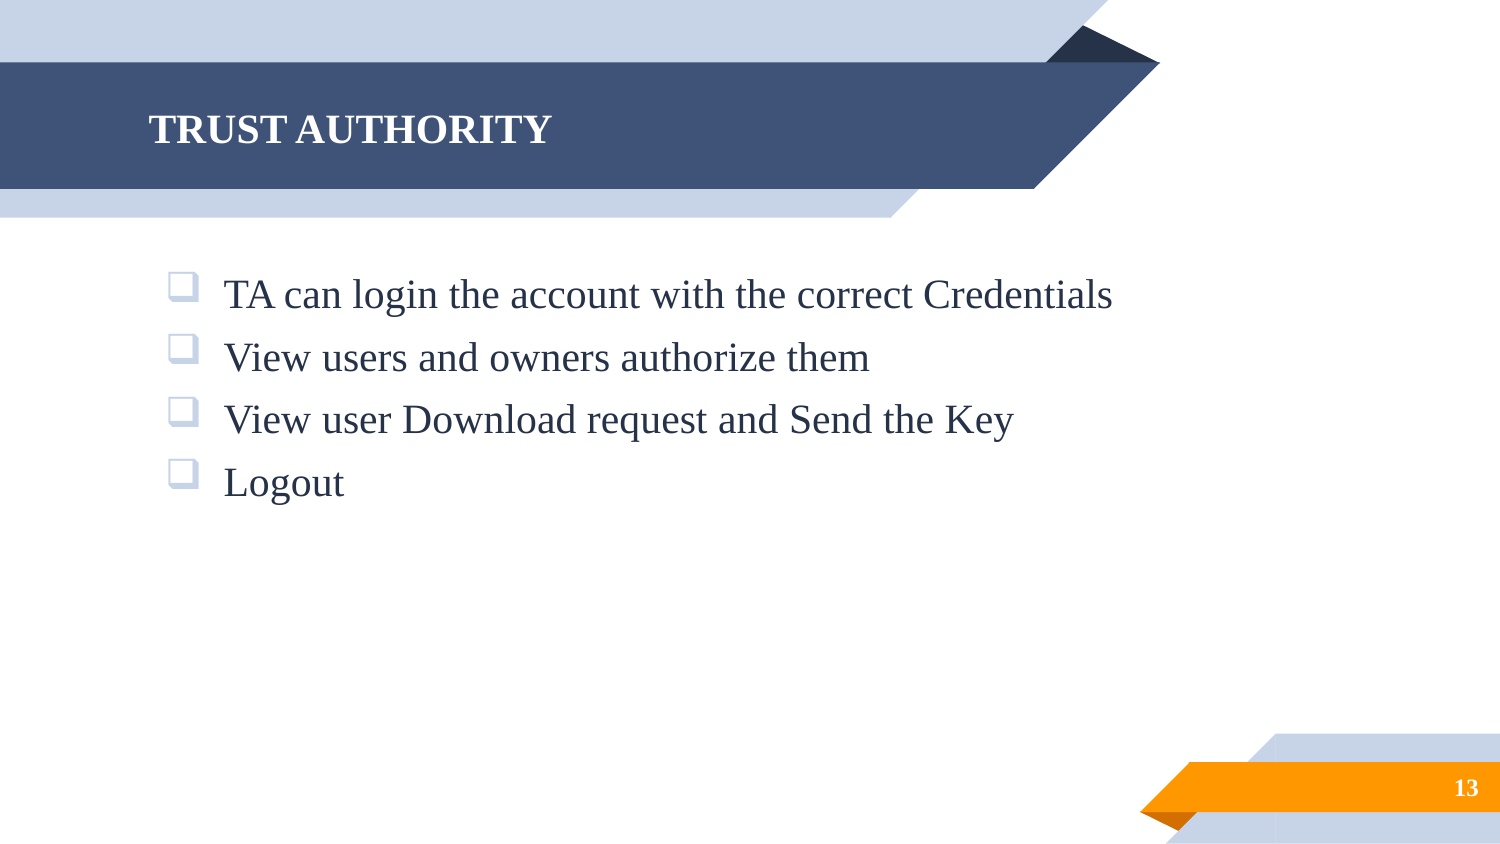

# TRUST AUTHORITY
TA can login the account with the correct Credentials
View users and owners authorize them
View user Download request and Send the Key
Logout
13